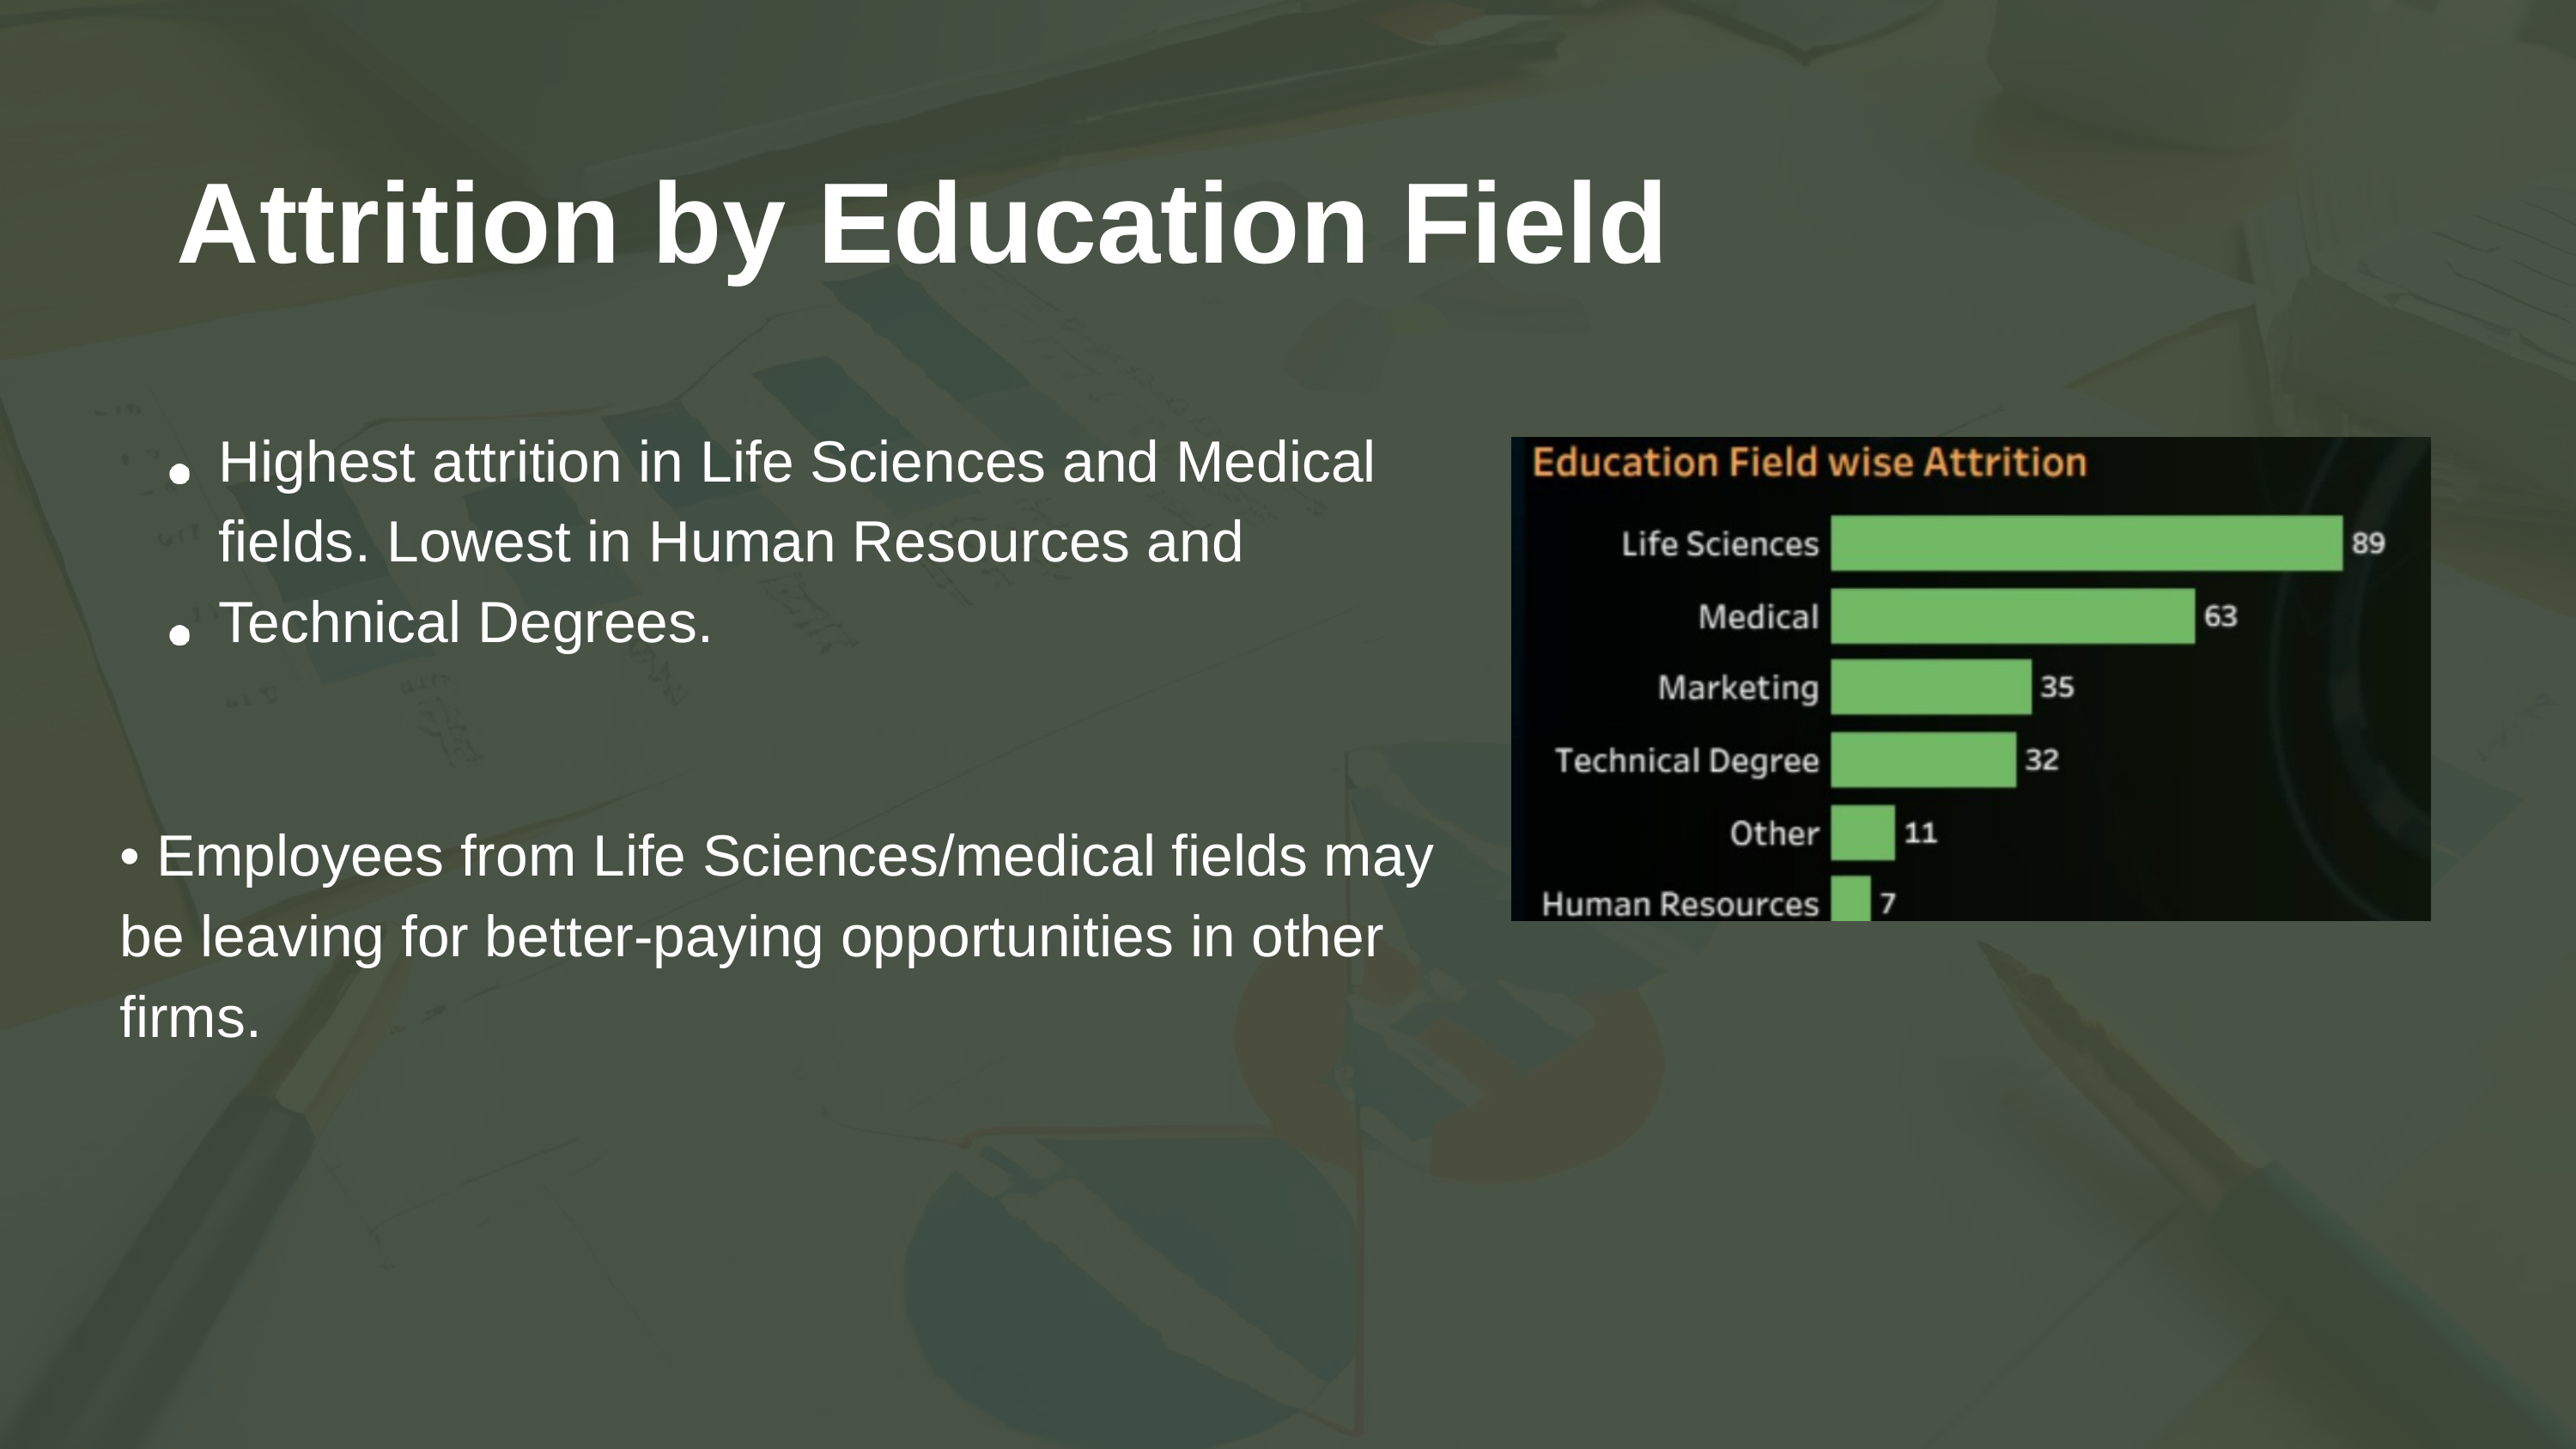

Attrition by Education Field
Highest attrition in Life Sciences and Medical fields. Lowest in Human Resources and Technical Degrees.

• Employees from Life Sciences/medical fields may be leaving for better-paying opportunities in other firms.